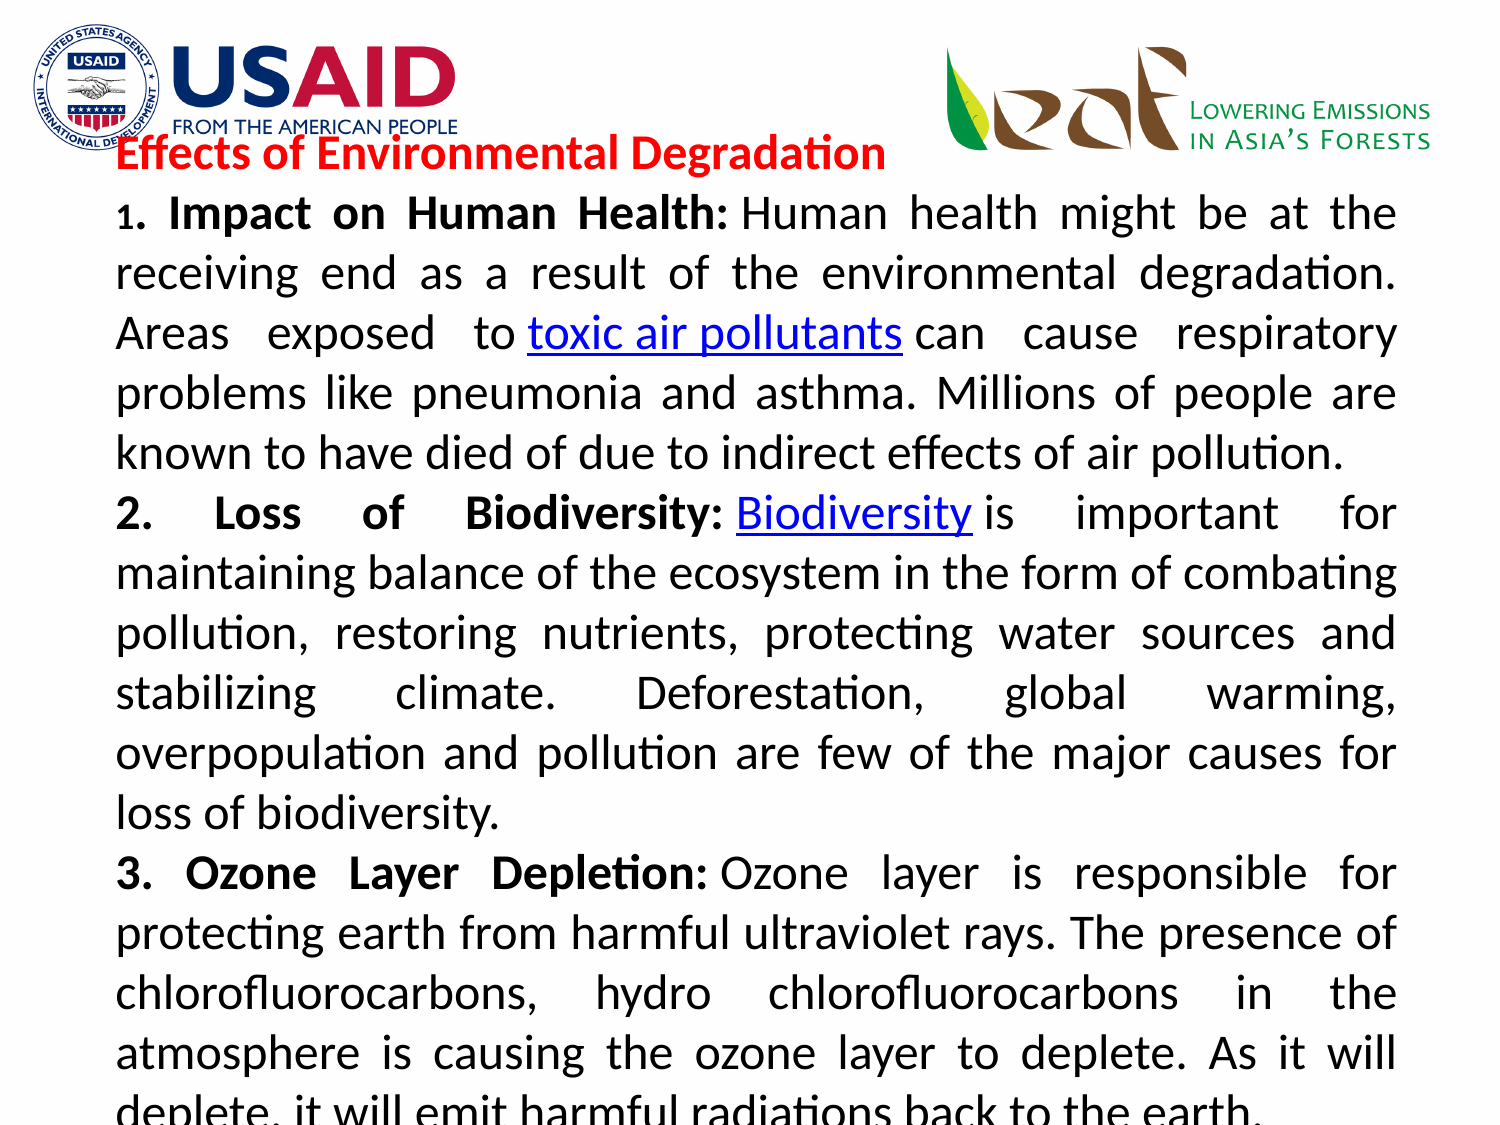

Effects of Environmental Degradation
1. Impact on Human Health: Human health might be at the receiving end as a result of the environmental degradation. Areas exposed to toxic air pollutants can cause respiratory problems like pneumonia and asthma. Millions of people are known to have died of due to indirect effects of air pollution.
2. Loss of Biodiversity: Biodiversity is important for maintaining balance of the ecosystem in the form of combating pollution, restoring nutrients, protecting water sources and stabilizing climate. Deforestation, global warming, overpopulation and pollution are few of the major causes for loss of biodiversity.
3. Ozone Layer Depletion: Ozone layer is responsible for protecting earth from harmful ultraviolet rays. The presence of chlorofluorocarbons, hydro chlorofluorocarbons in the atmosphere is causing the ozone layer to deplete. As it will deplete, it will emit harmful radiations back to the earth.